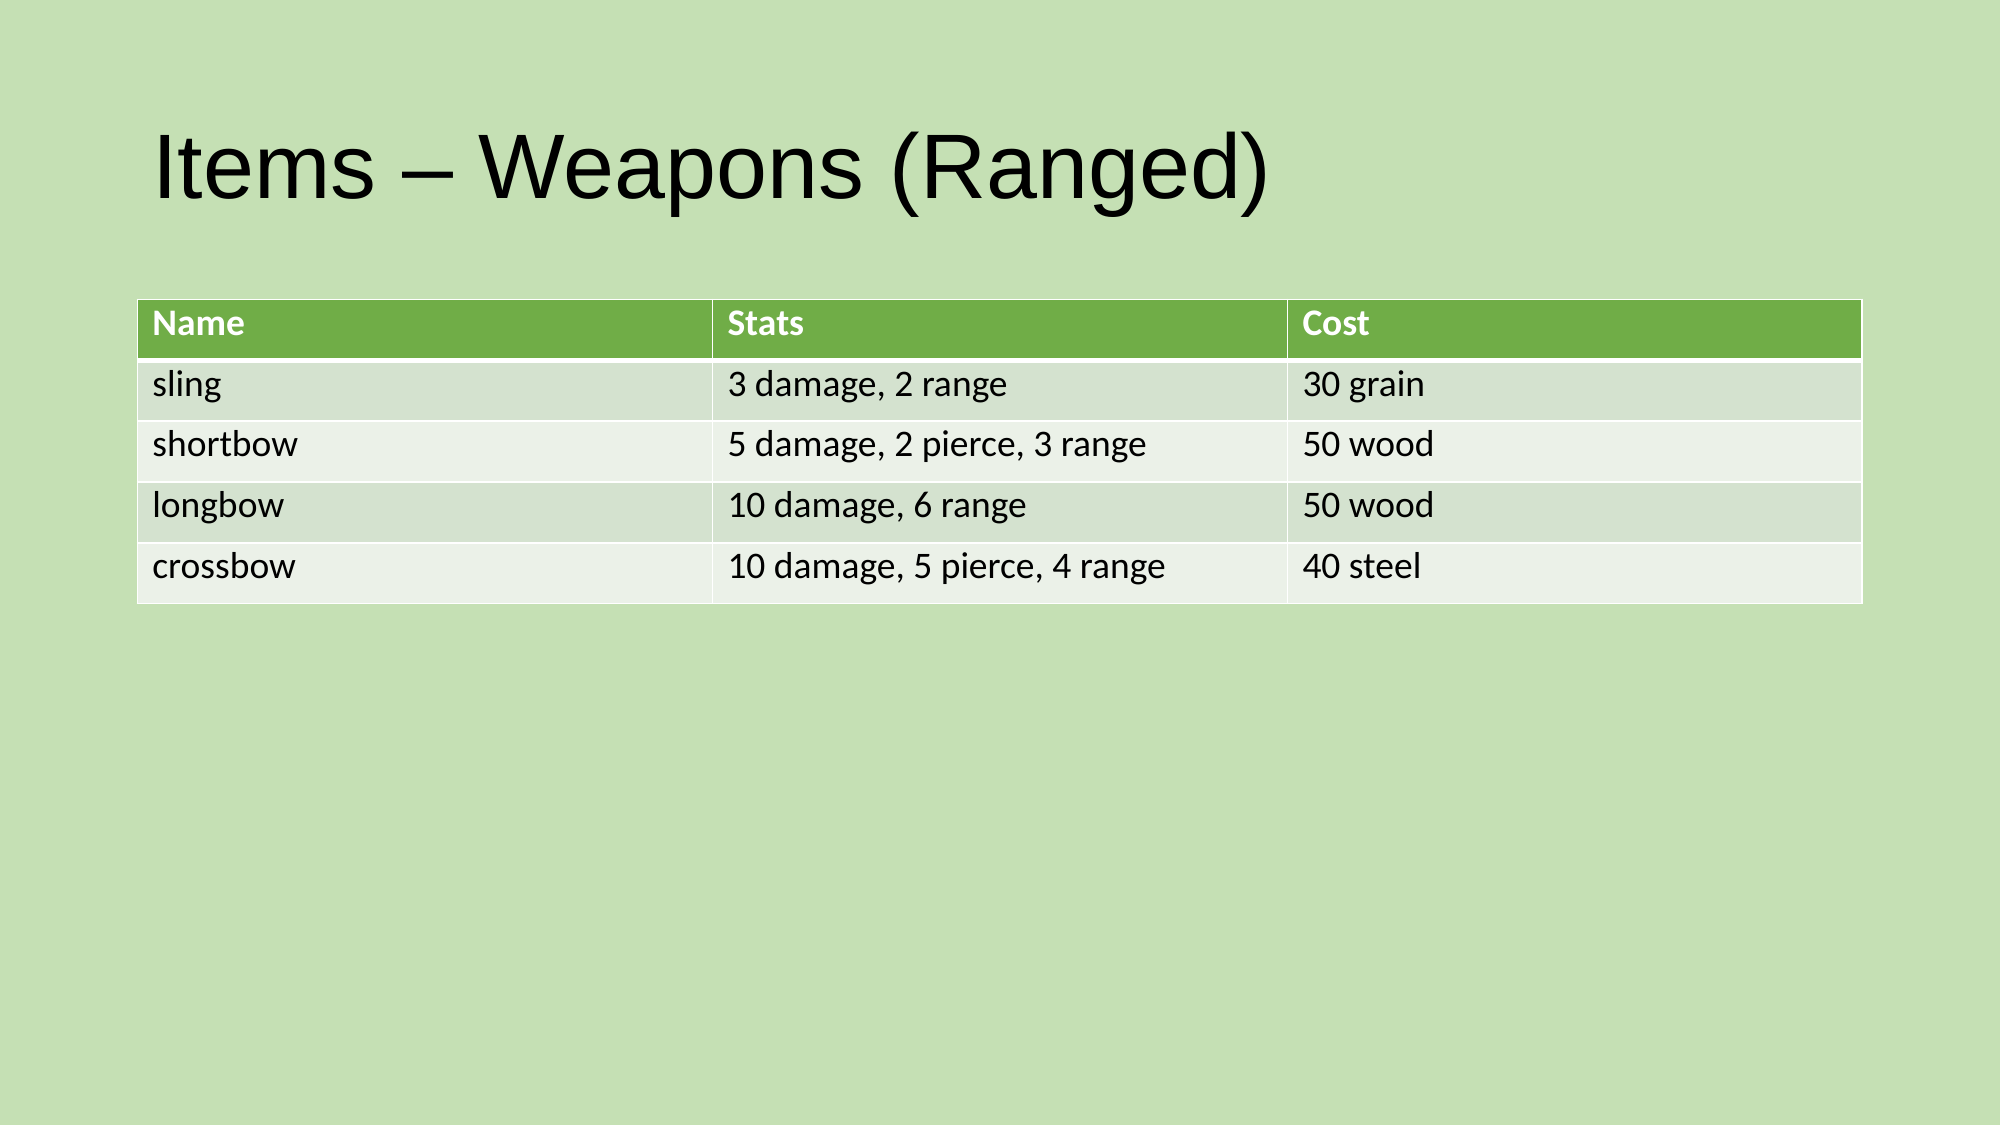

# Items – Weapons (Ranged)
| Name | Stats | Cost |
| --- | --- | --- |
| sling | 3 damage, 2 range | 30 grain |
| shortbow | 5 damage, 2 pierce, 3 range | 50 wood |
| longbow | 10 damage, 6 range | 50 wood |
| crossbow | 10 damage, 5 pierce, 4 range | 40 steel |